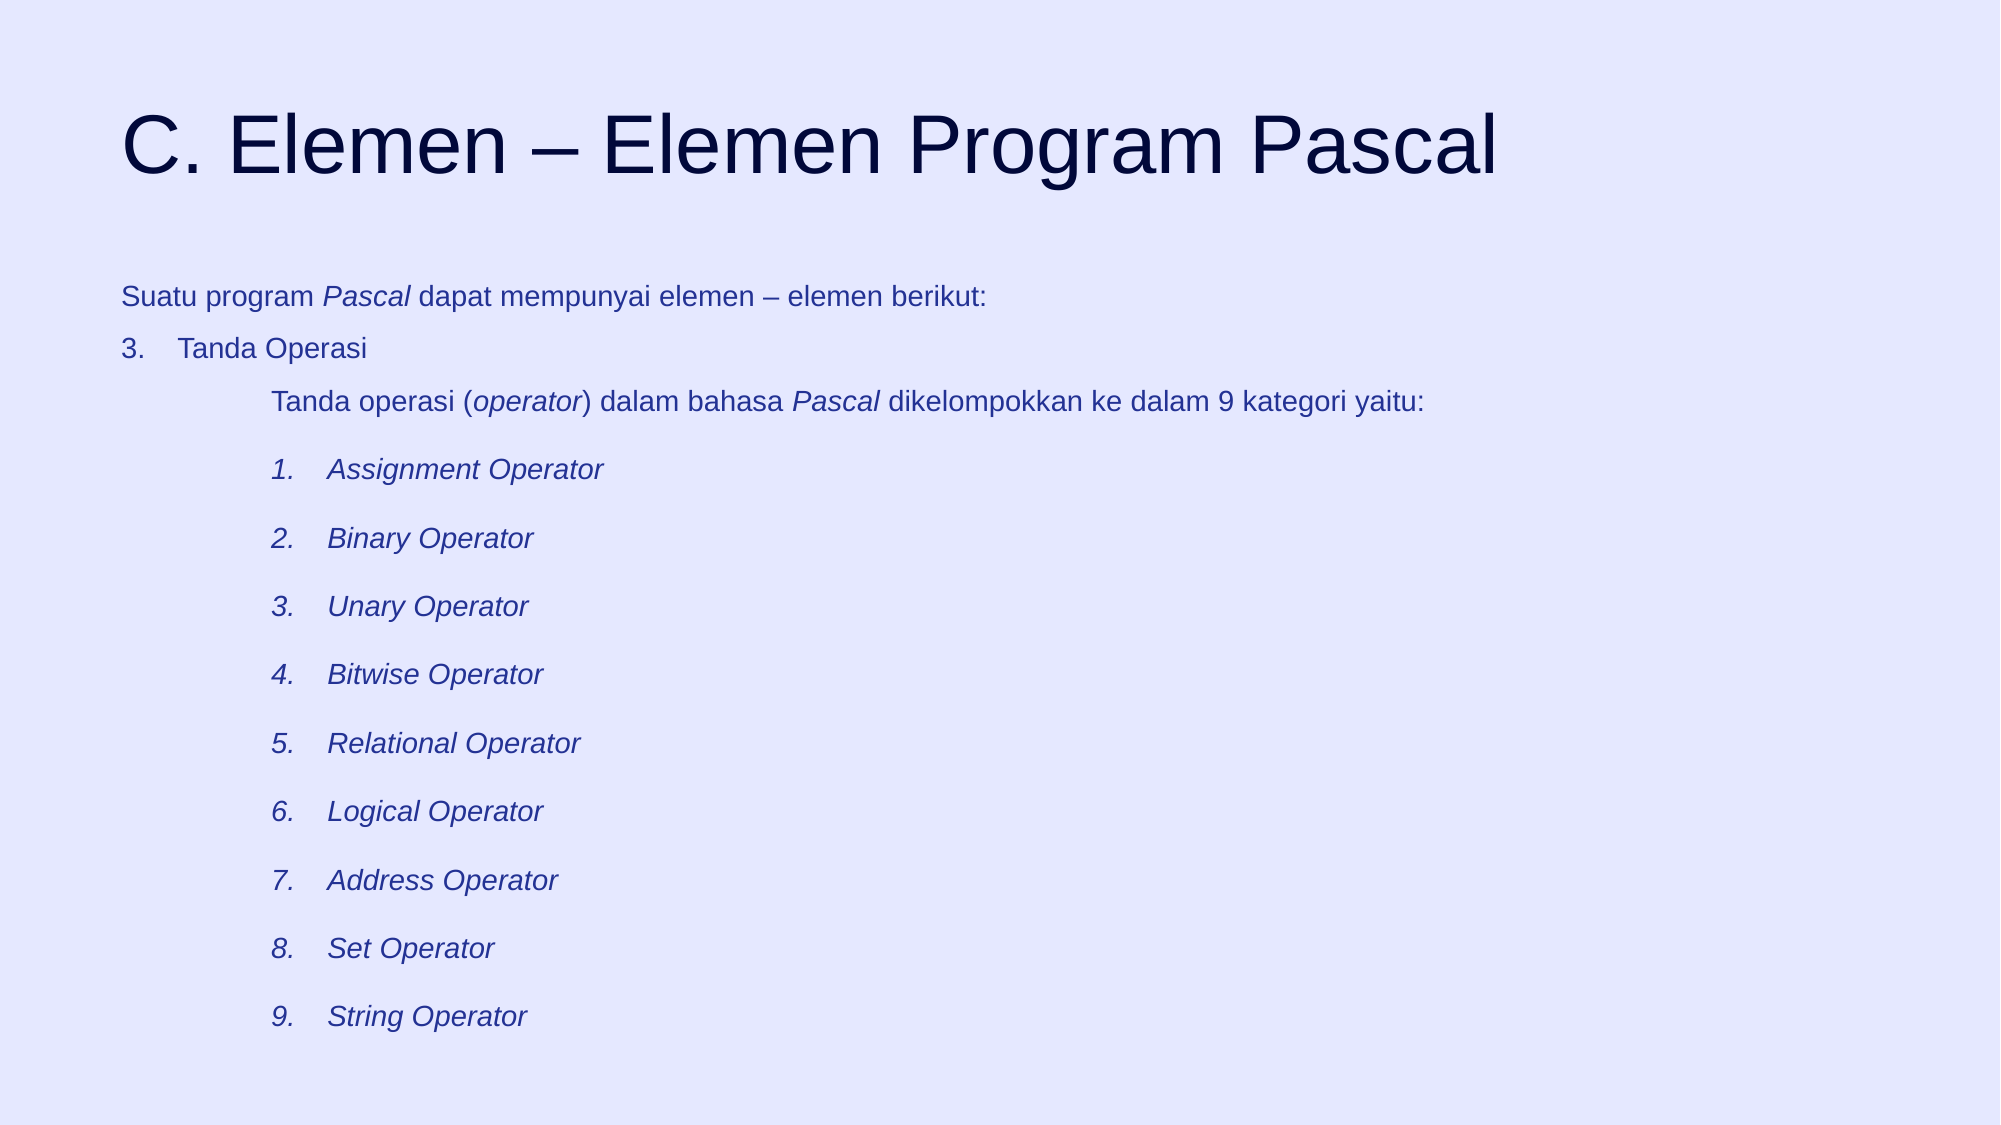

# C. Elemen – Elemen Program Pascal
Suatu program Pascal dapat mempunyai elemen – elemen berikut:
Tanda Operasi
	Tanda operasi (operator) dalam bahasa Pascal dikelompokkan ke dalam 9 kategori yaitu:
Assignment Operator
Binary Operator
Unary Operator
Bitwise Operator
Relational Operator
Logical Operator
Address Operator
Set Operator
String Operator